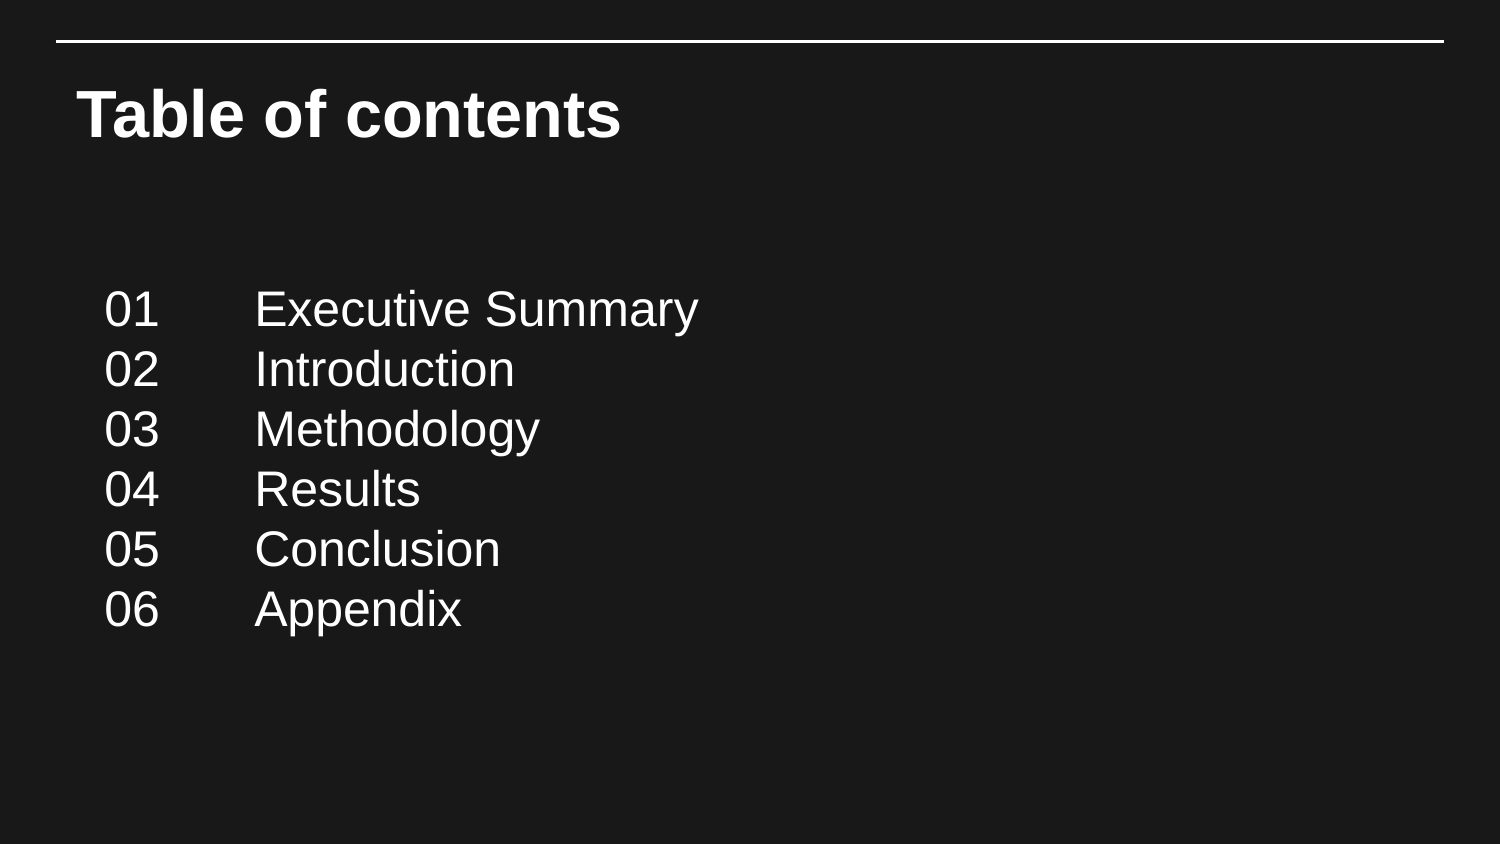

Table of contents
01	Executive Summary
02	Introduction
03	Methodology
04	Results
05	Conclusion
06	Appendix